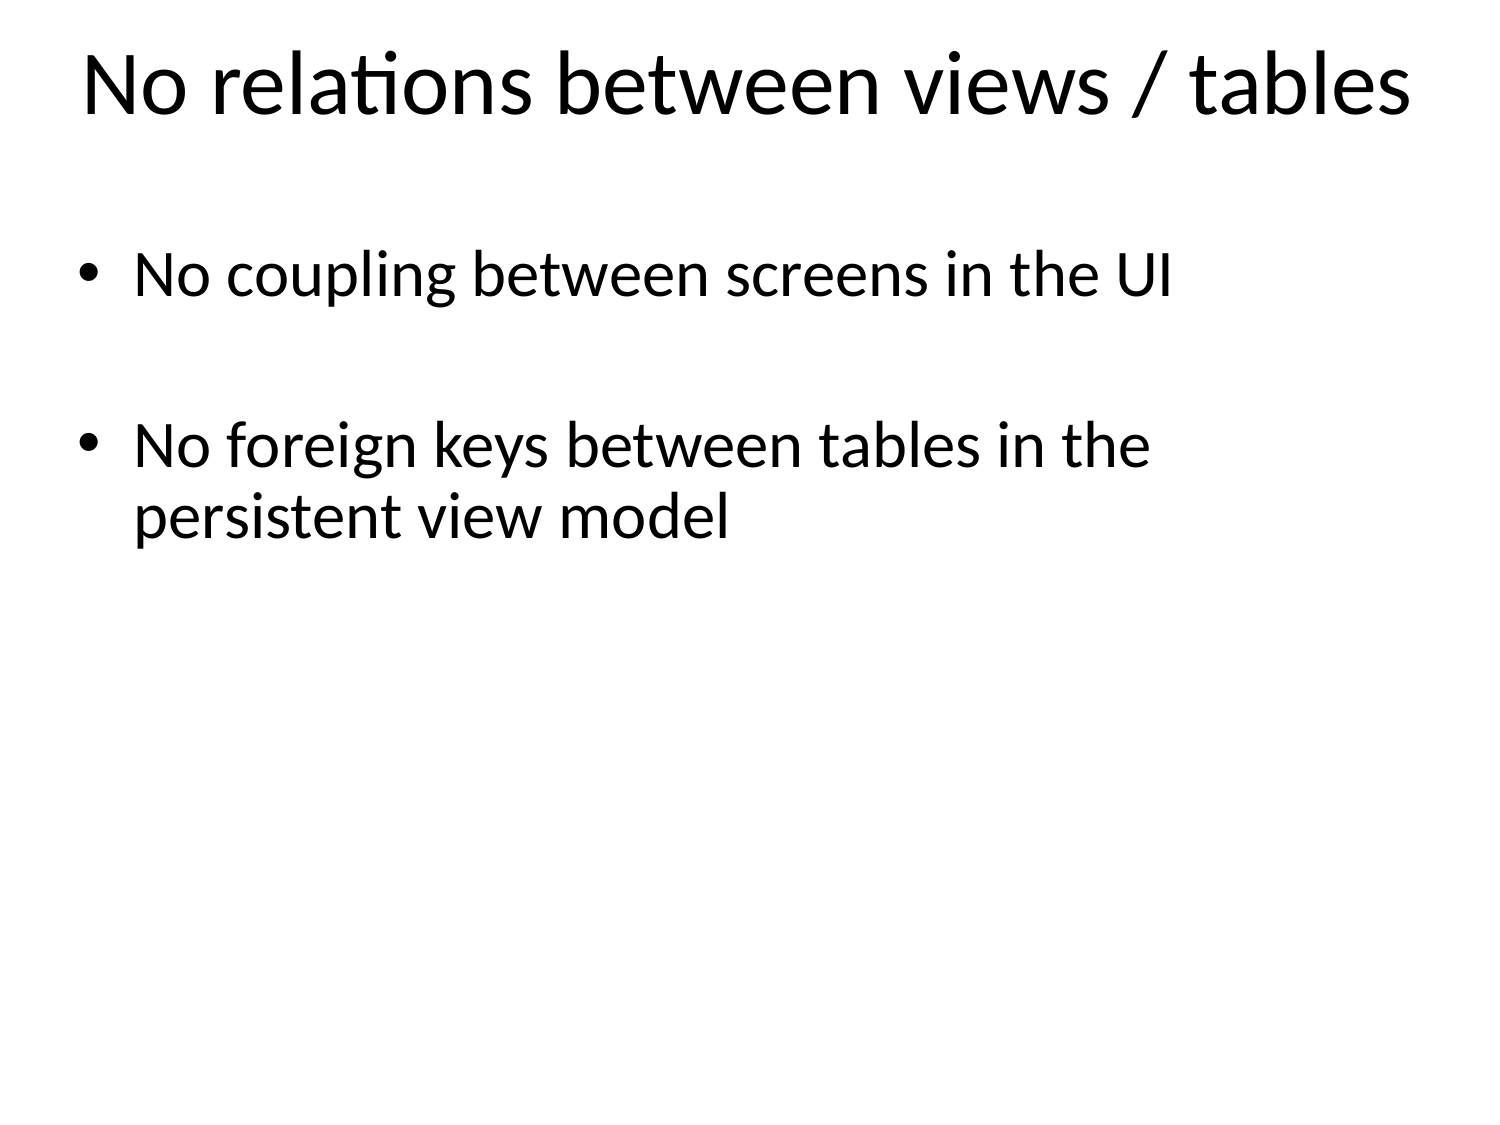

# No relations between views / tables
No coupling between screens in the UI

No foreign keys between tables in the persistent view model